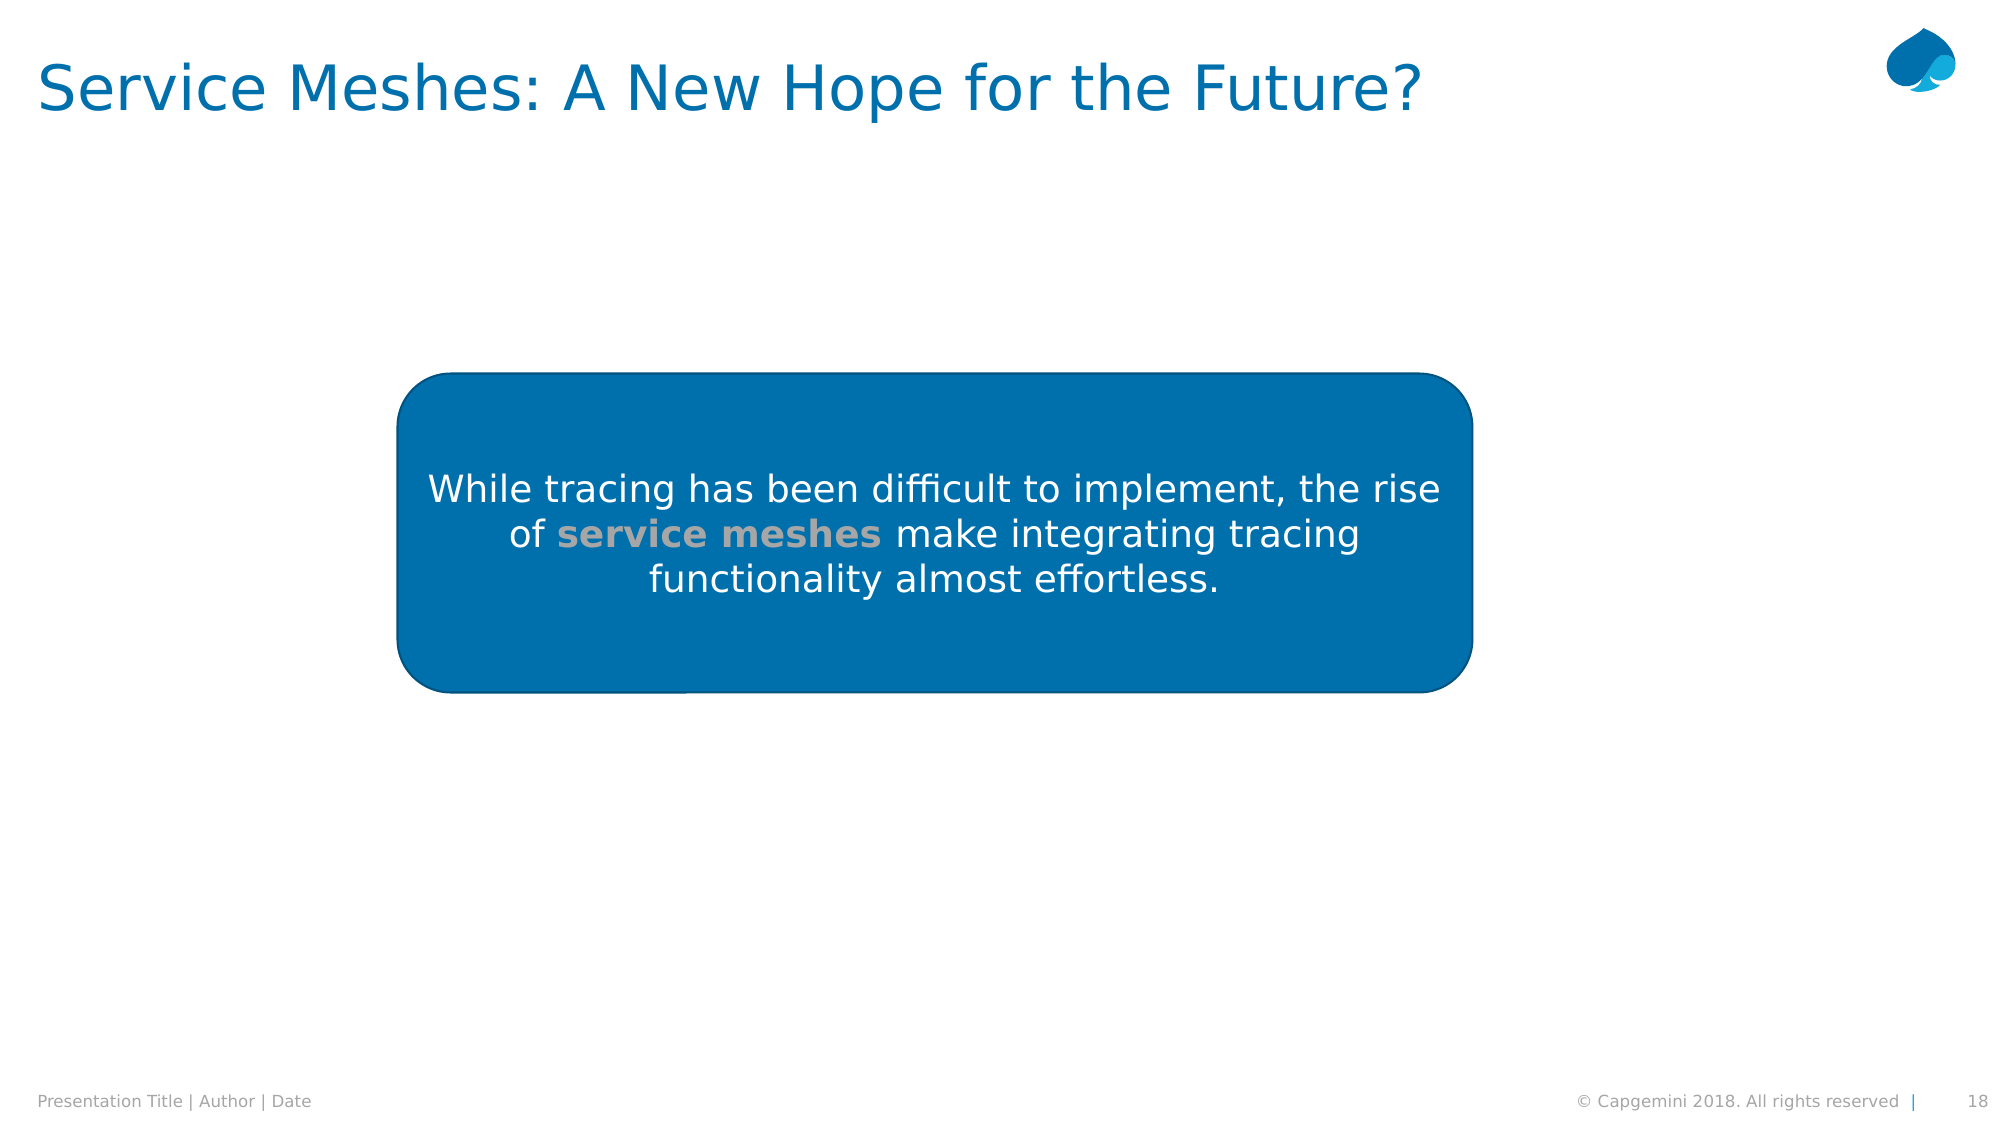

# Service Meshes: A New Hope for the Future?
While tracing has been difficult to implement, the rise of service meshes make integrating tracing functionality almost effortless.